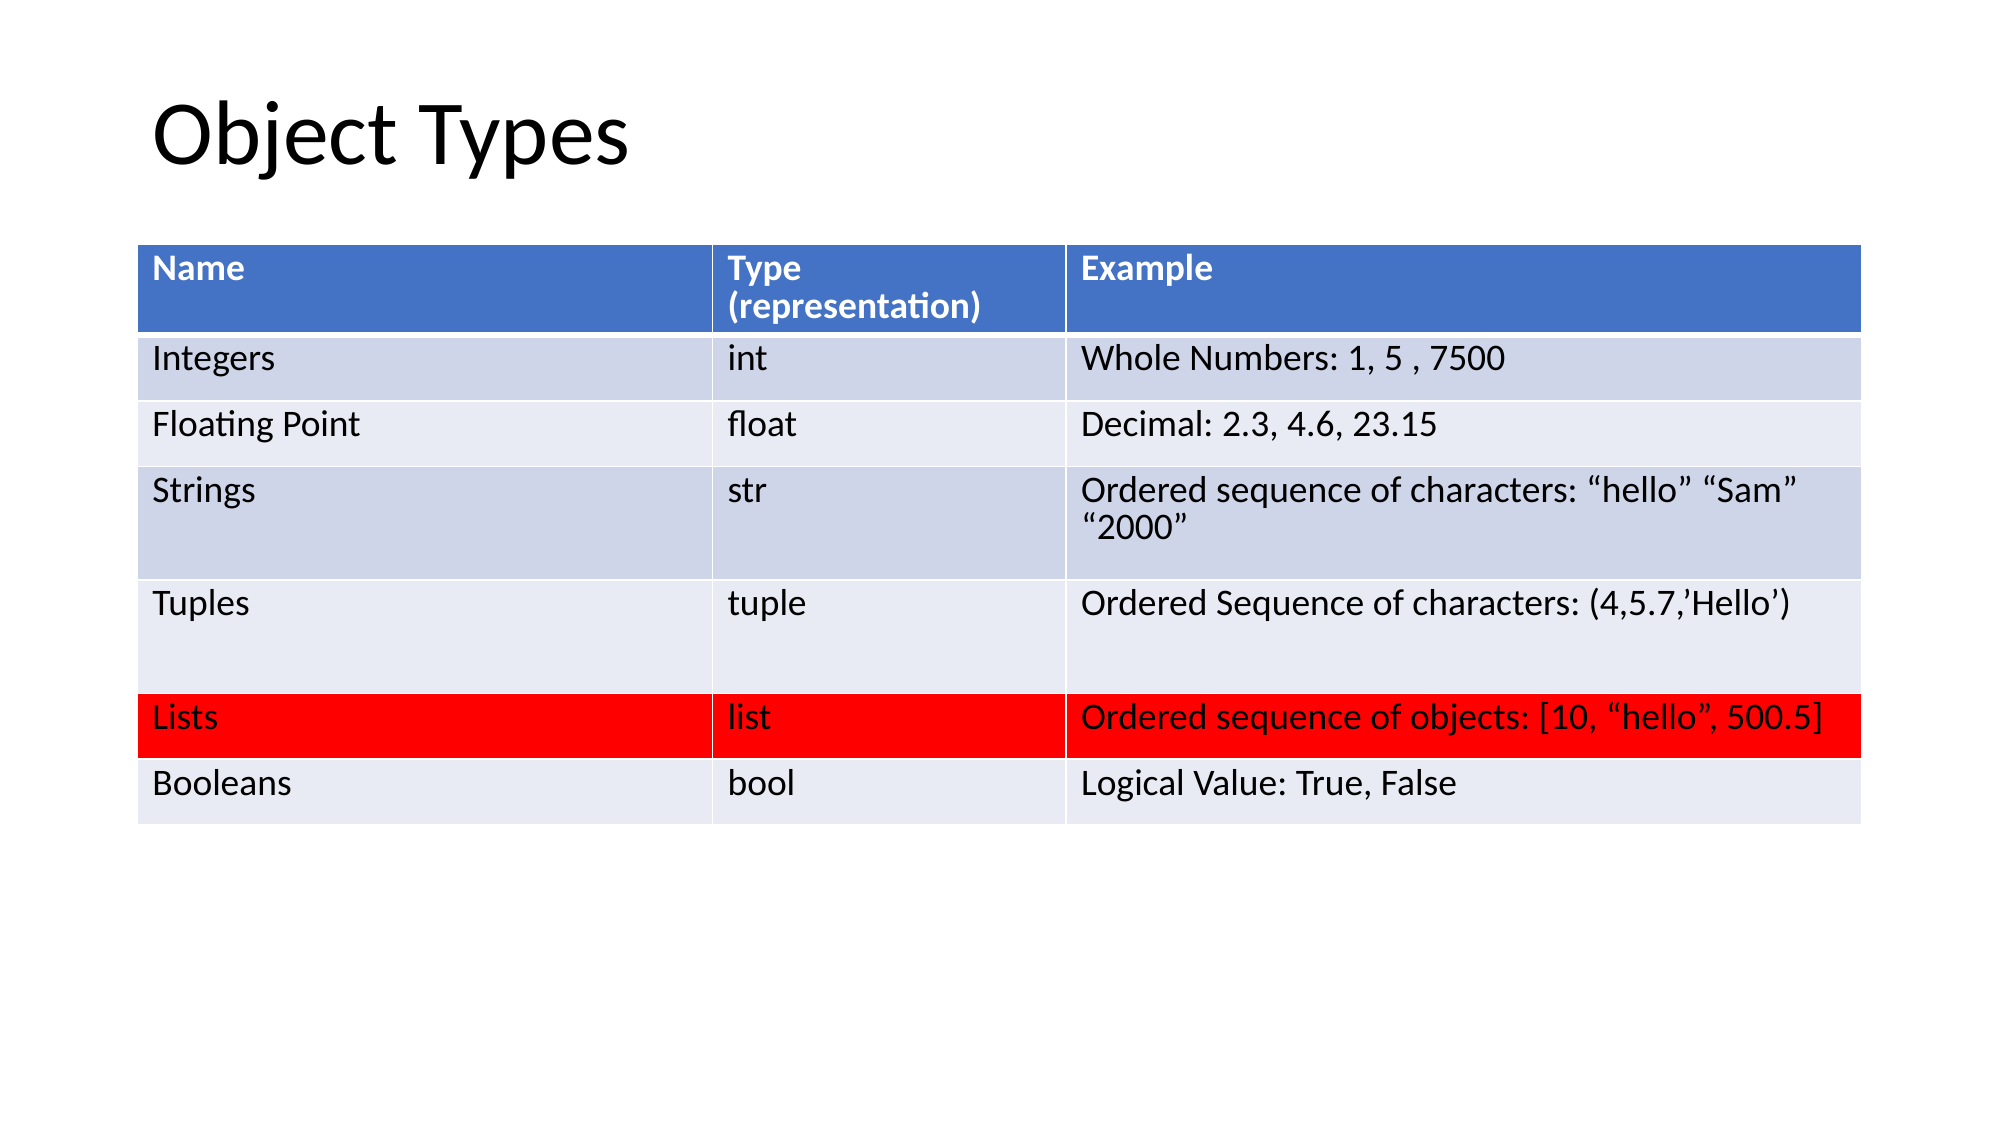

# Object Types
| Name | Type (representation) | Example |
| --- | --- | --- |
| Integers | int | Whole Numbers: 1, 5 , 7500 |
| Floating Point | float | Decimal: 2.3, 4.6, 23.15 |
| Strings | str | Ordered sequence of characters: “hello” “Sam” “2000” |
| Tuples | tuple | Ordered Sequence of characters: (4,5.7,’Hello’) |
| Lists | list | Ordered sequence of objects: [10, “hello”, 500.5] |
| Booleans | bool | Logical Value: True, False |